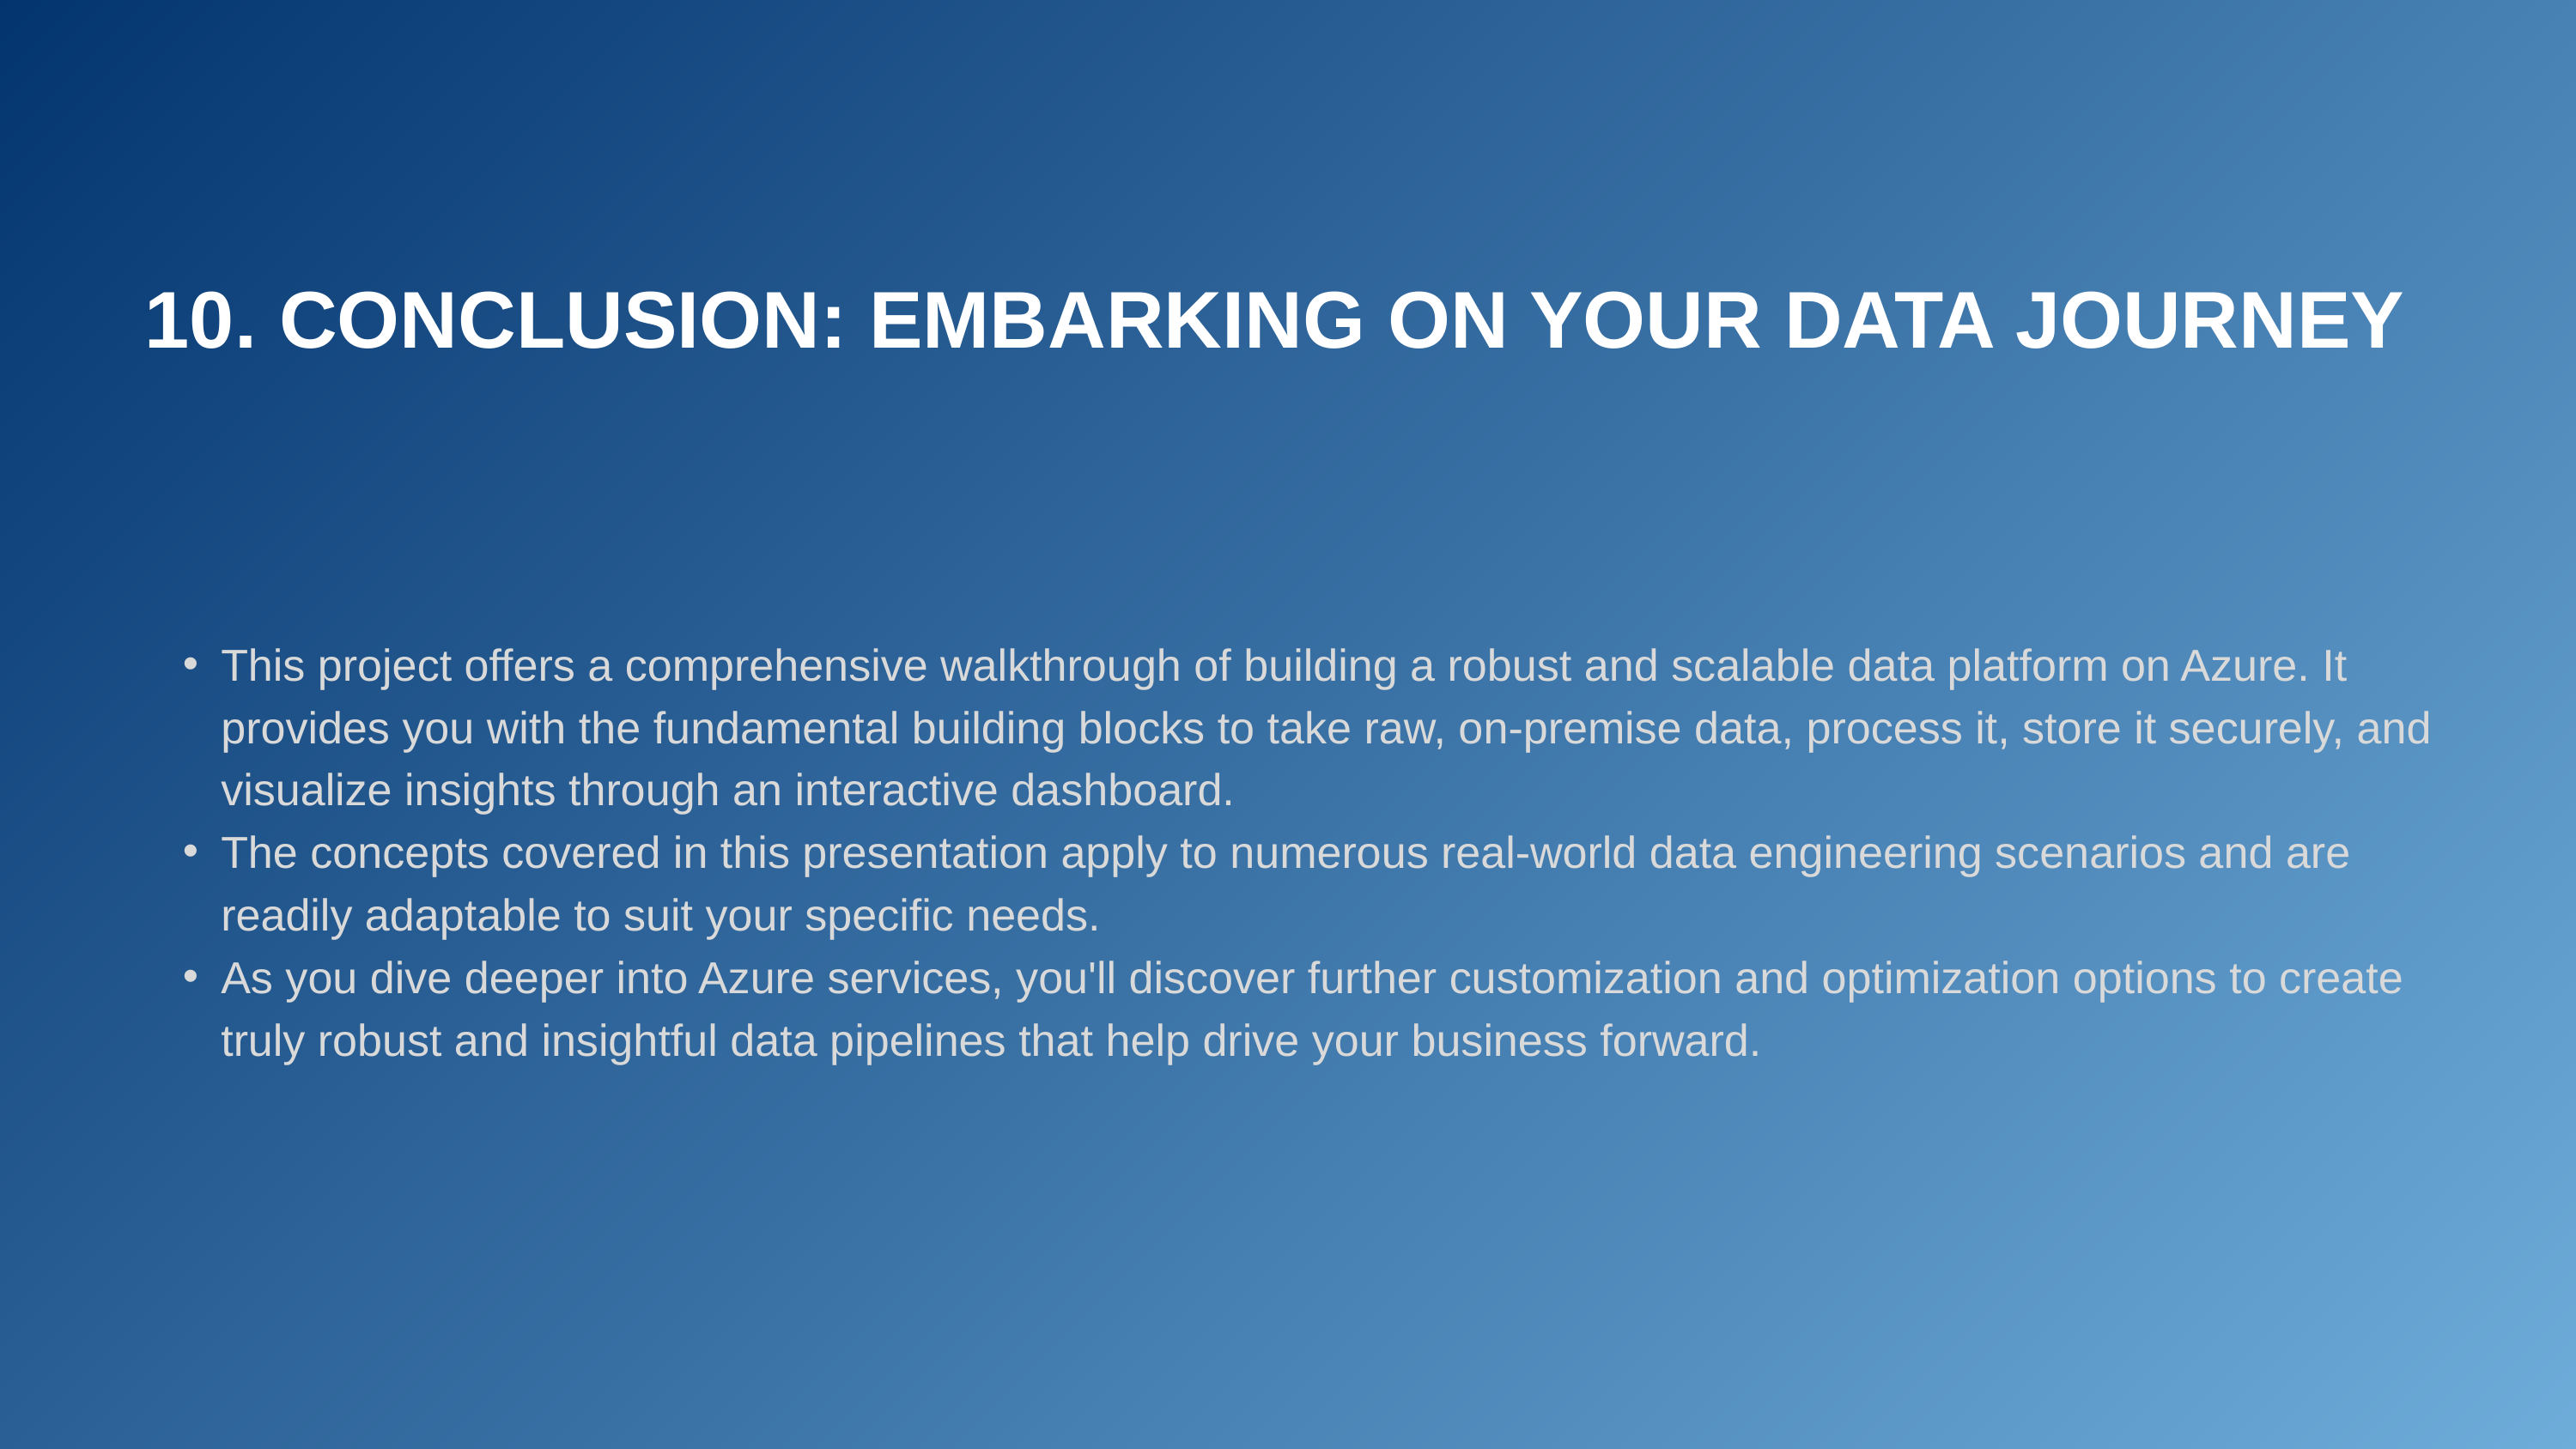

10. CONCLUSION: EMBARKING ON YOUR DATA JOURNEY

This project offers a comprehensive walkthrough of building a robust and scalable data platform on Azure. It provides you with the fundamental building blocks to take raw, on-premise data, process it, store it securely, and visualize insights through an interactive dashboard.
The concepts covered in this presentation apply to numerous real-world data engineering scenarios and are readily adaptable to suit your specific needs.
As you dive deeper into Azure services, you'll discover further customization and optimization options to create truly robust and insightful data pipelines that help drive your business forward.